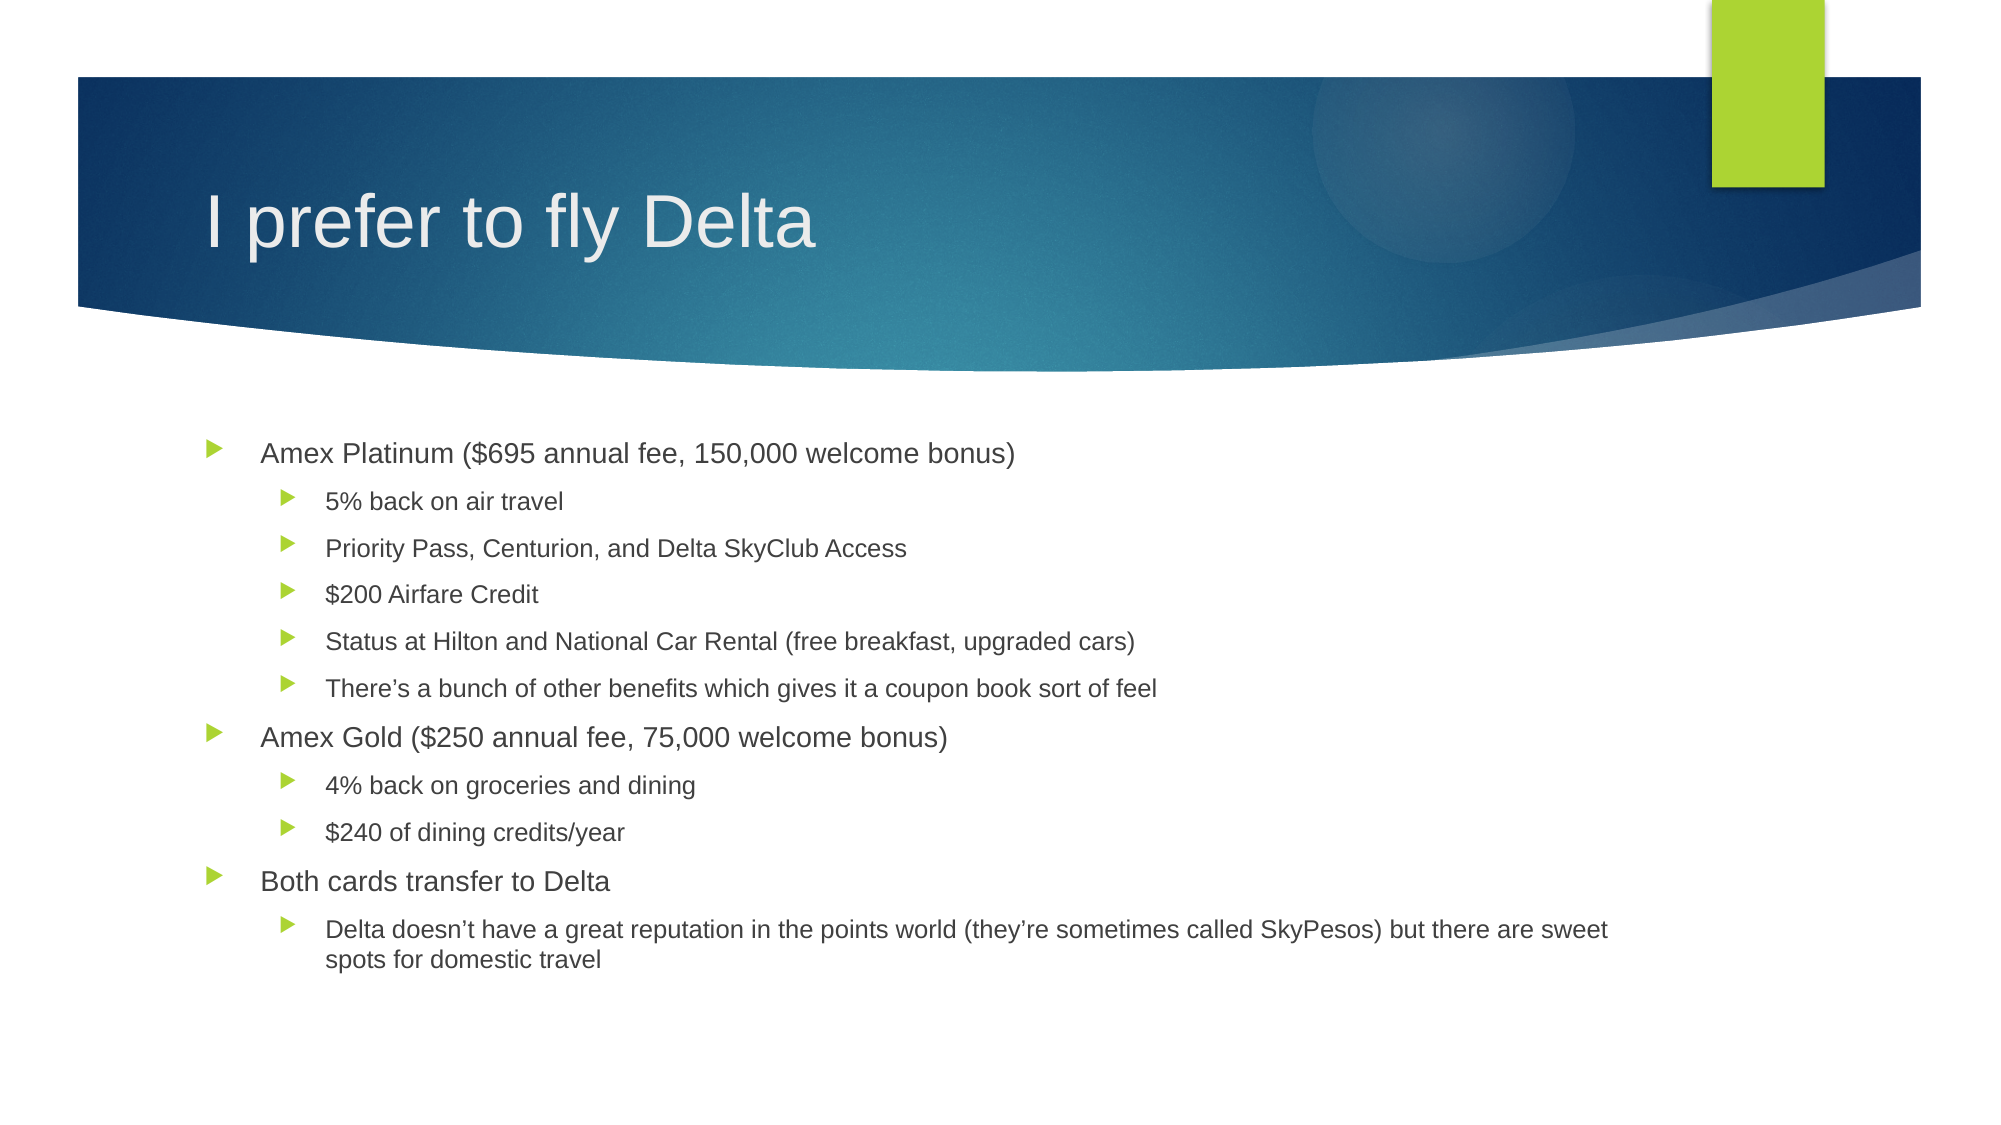

# I prefer to fly Delta
Amex Platinum ($695 annual fee, 150,000 welcome bonus)
5% back on air travel
Priority Pass, Centurion, and Delta SkyClub Access
$200 Airfare Credit
Status at Hilton and National Car Rental (free breakfast, upgraded cars)
There’s a bunch of other benefits which gives it a coupon book sort of feel
Amex Gold ($250 annual fee, 75,000 welcome bonus)
4% back on groceries and dining
$240 of dining credits/year
Both cards transfer to Delta
Delta doesn’t have a great reputation in the points world (they’re sometimes called SkyPesos) but there are sweet spots for domestic travel